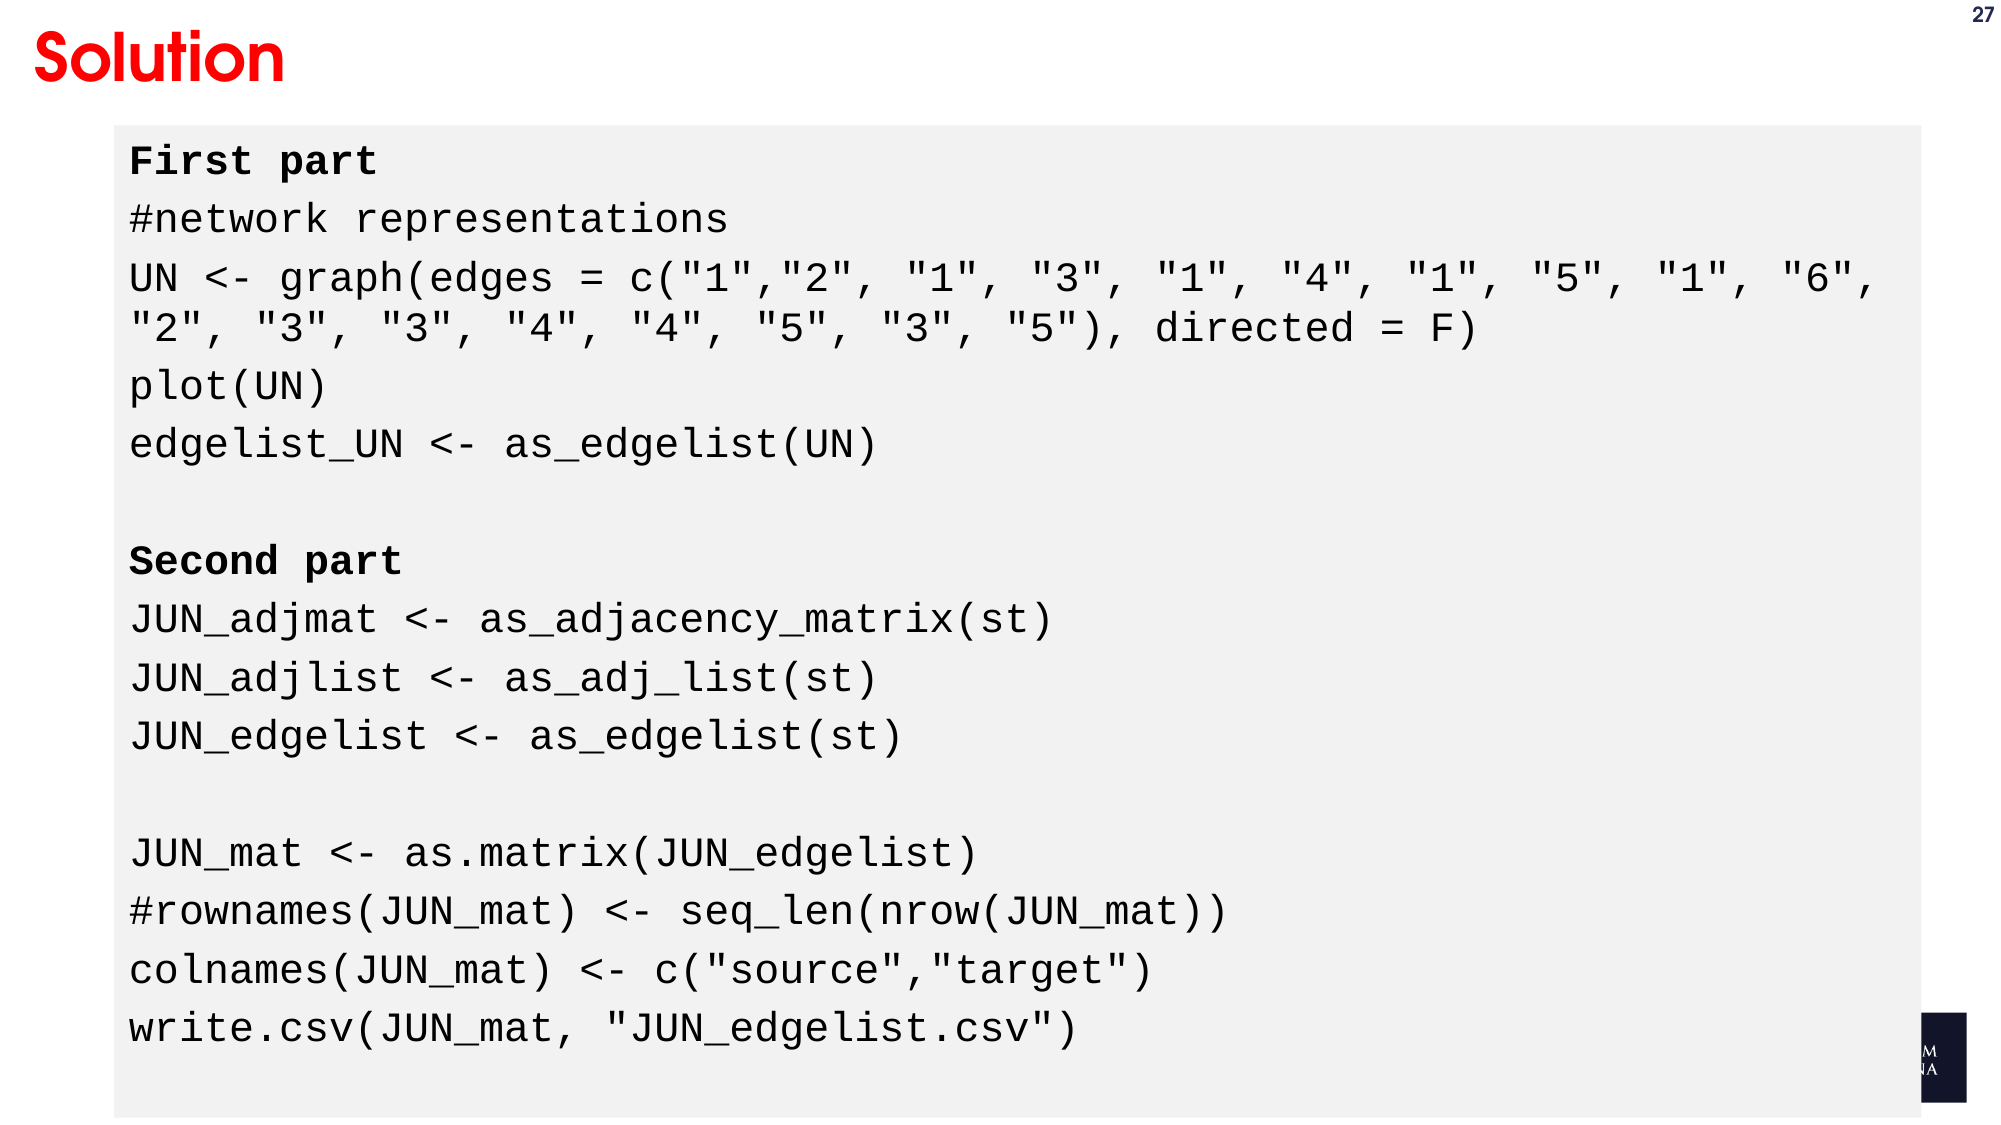

Solution
First part
#network representations
UN <- graph(edges = c("1","2", "1", "3", "1", "4", "1", "5", "1", "6", "2", "3", "3", "4", "4", "5", "3", "5"), directed = F)
plot(UN)
edgelist_UN <- as_edgelist(UN)

Second part
JUN_adjmat <- as_adjacency_matrix(st)
JUN_adjlist <- as_adj_list(st)
JUN_edgelist <- as_edgelist(st)

JUN_mat <- as.matrix(JUN_edgelist)
#rownames(JUN_mat) <- seq_len(nrow(JUN_mat))
colnames(JUN_mat) <- c("source","target")
write.csv(JUN_mat, "JUN_edgelist.csv")